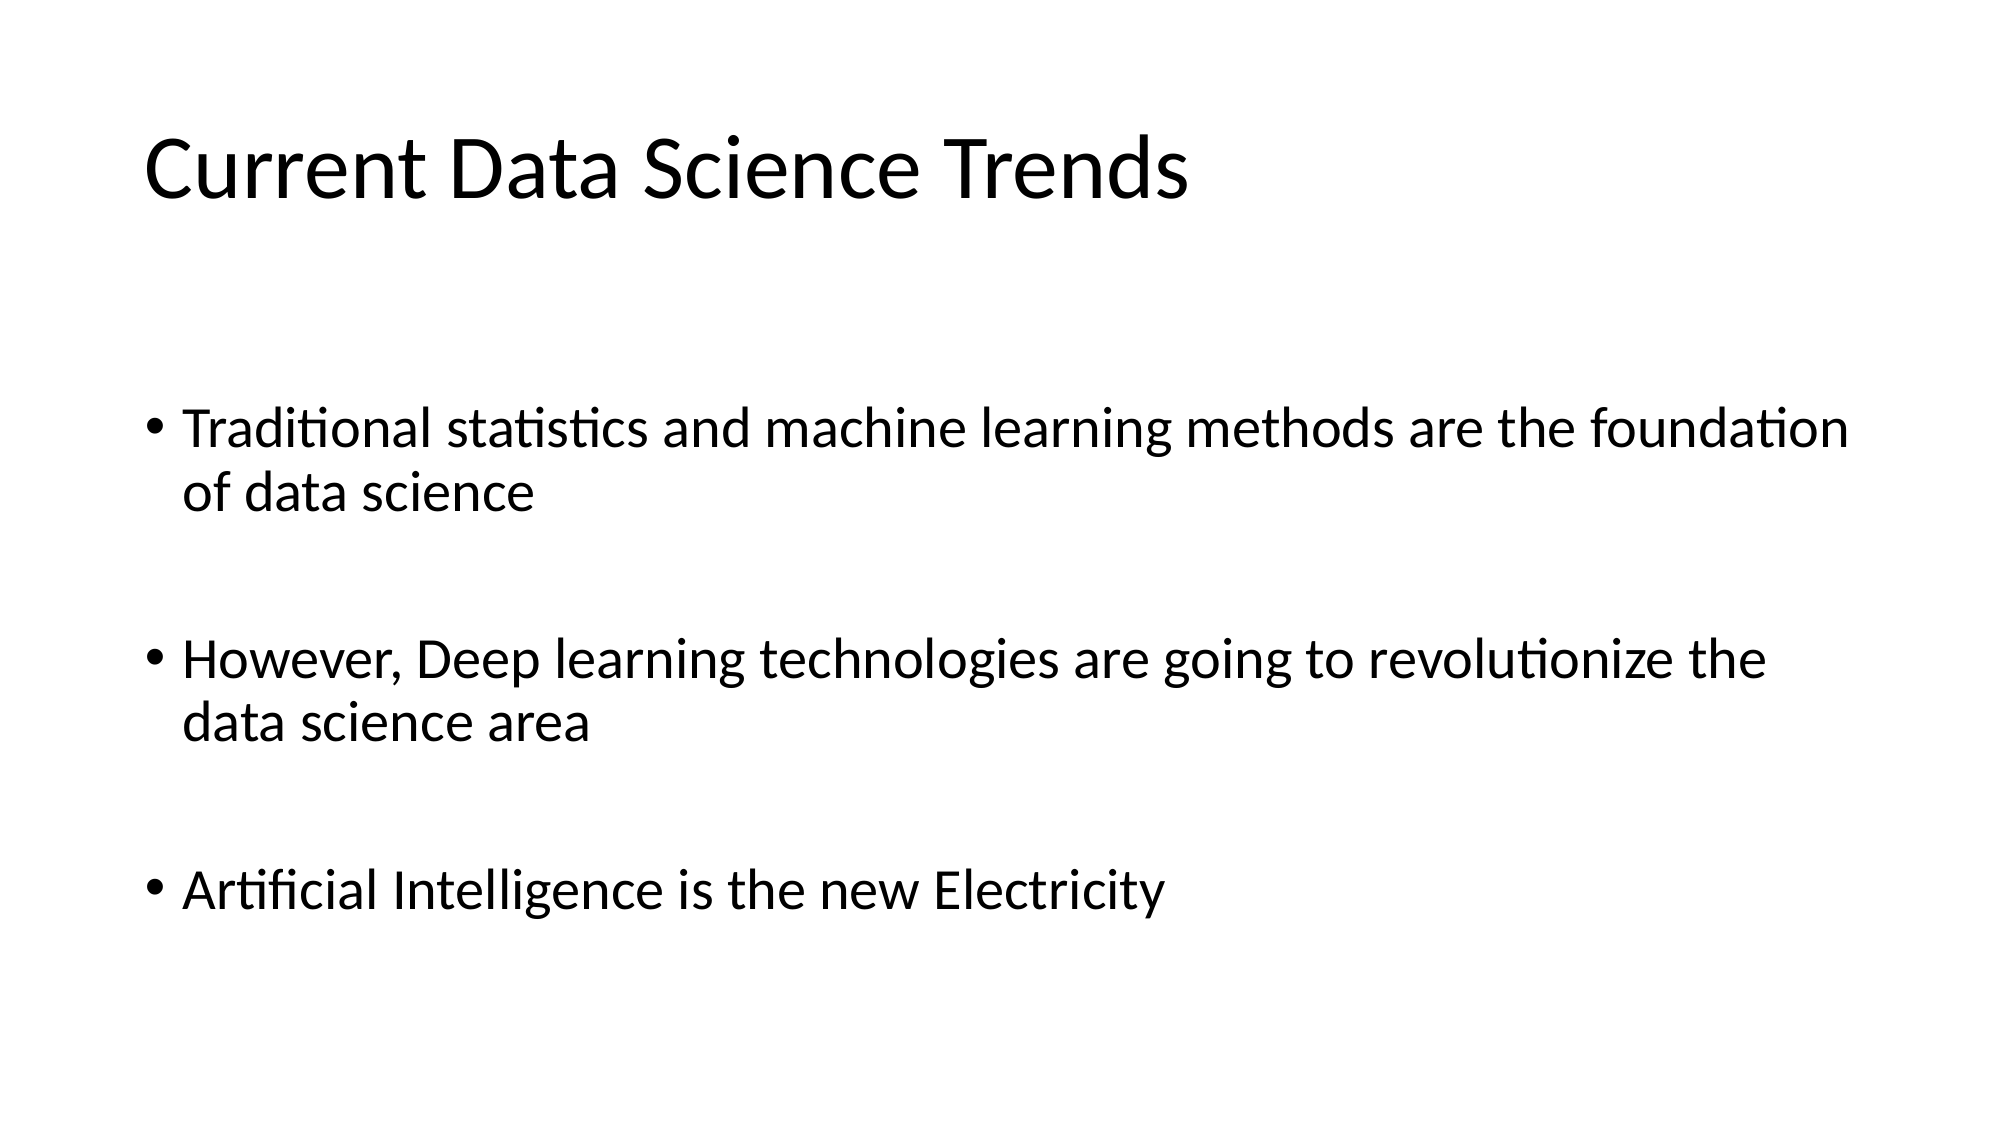

# Current Data Science Trends

Traditional statistics and machine learning methods are the foundation of data science

However, Deep learning technologies are going to revolutionize the data science area

Artificial Intelligence is the new Electricity